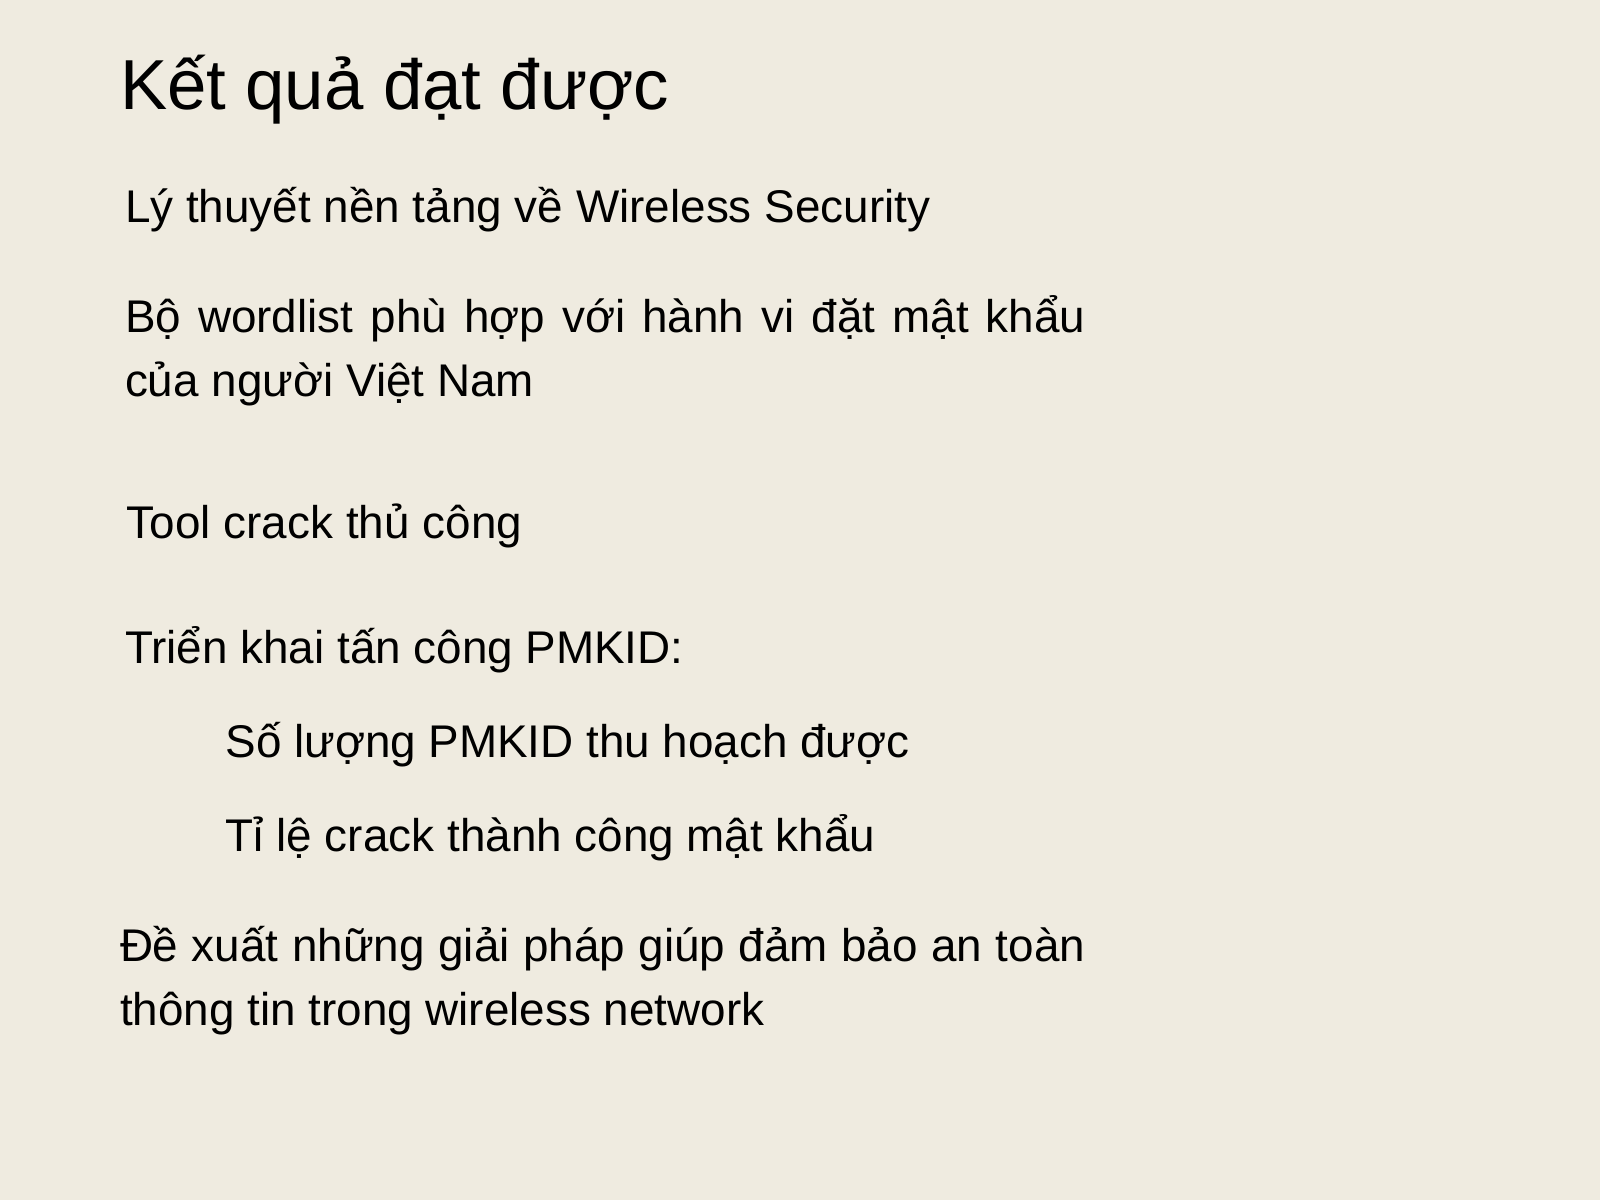

Kết quả đạt được
Lý thuyết nền tảng về Wireless Security
Bộ wordlist phù hợp với hành vi đặt mật khẩu của người Việt Nam
Tool crack thủ công
Triển khai tấn công PMKID:
Số lượng PMKID thu hoạch được
Tỉ lệ crack thành công mật khẩu
Đề xuất những giải pháp giúp đảm bảo an toàn thông tin trong wireless network